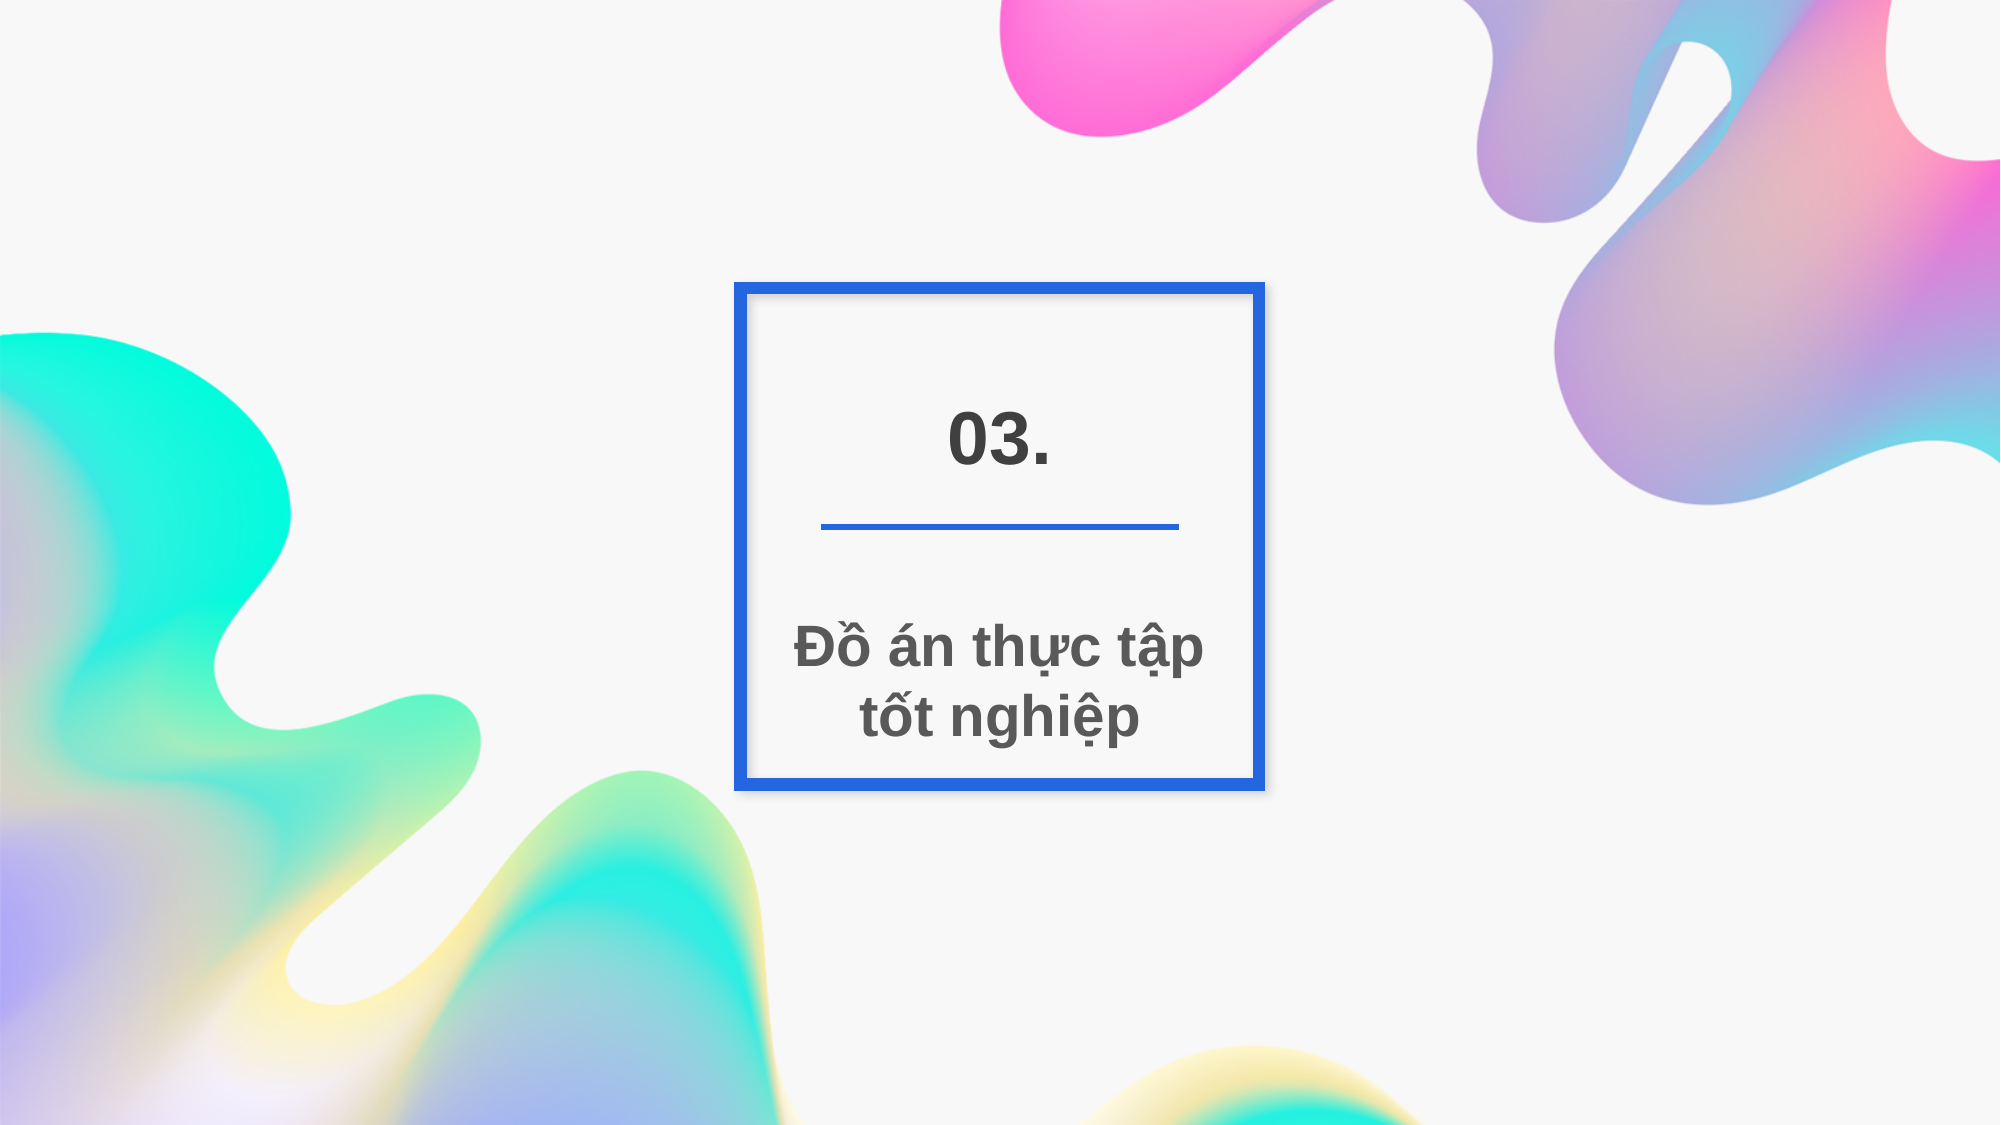

03.
Đồ án thực tập tốt nghiệp